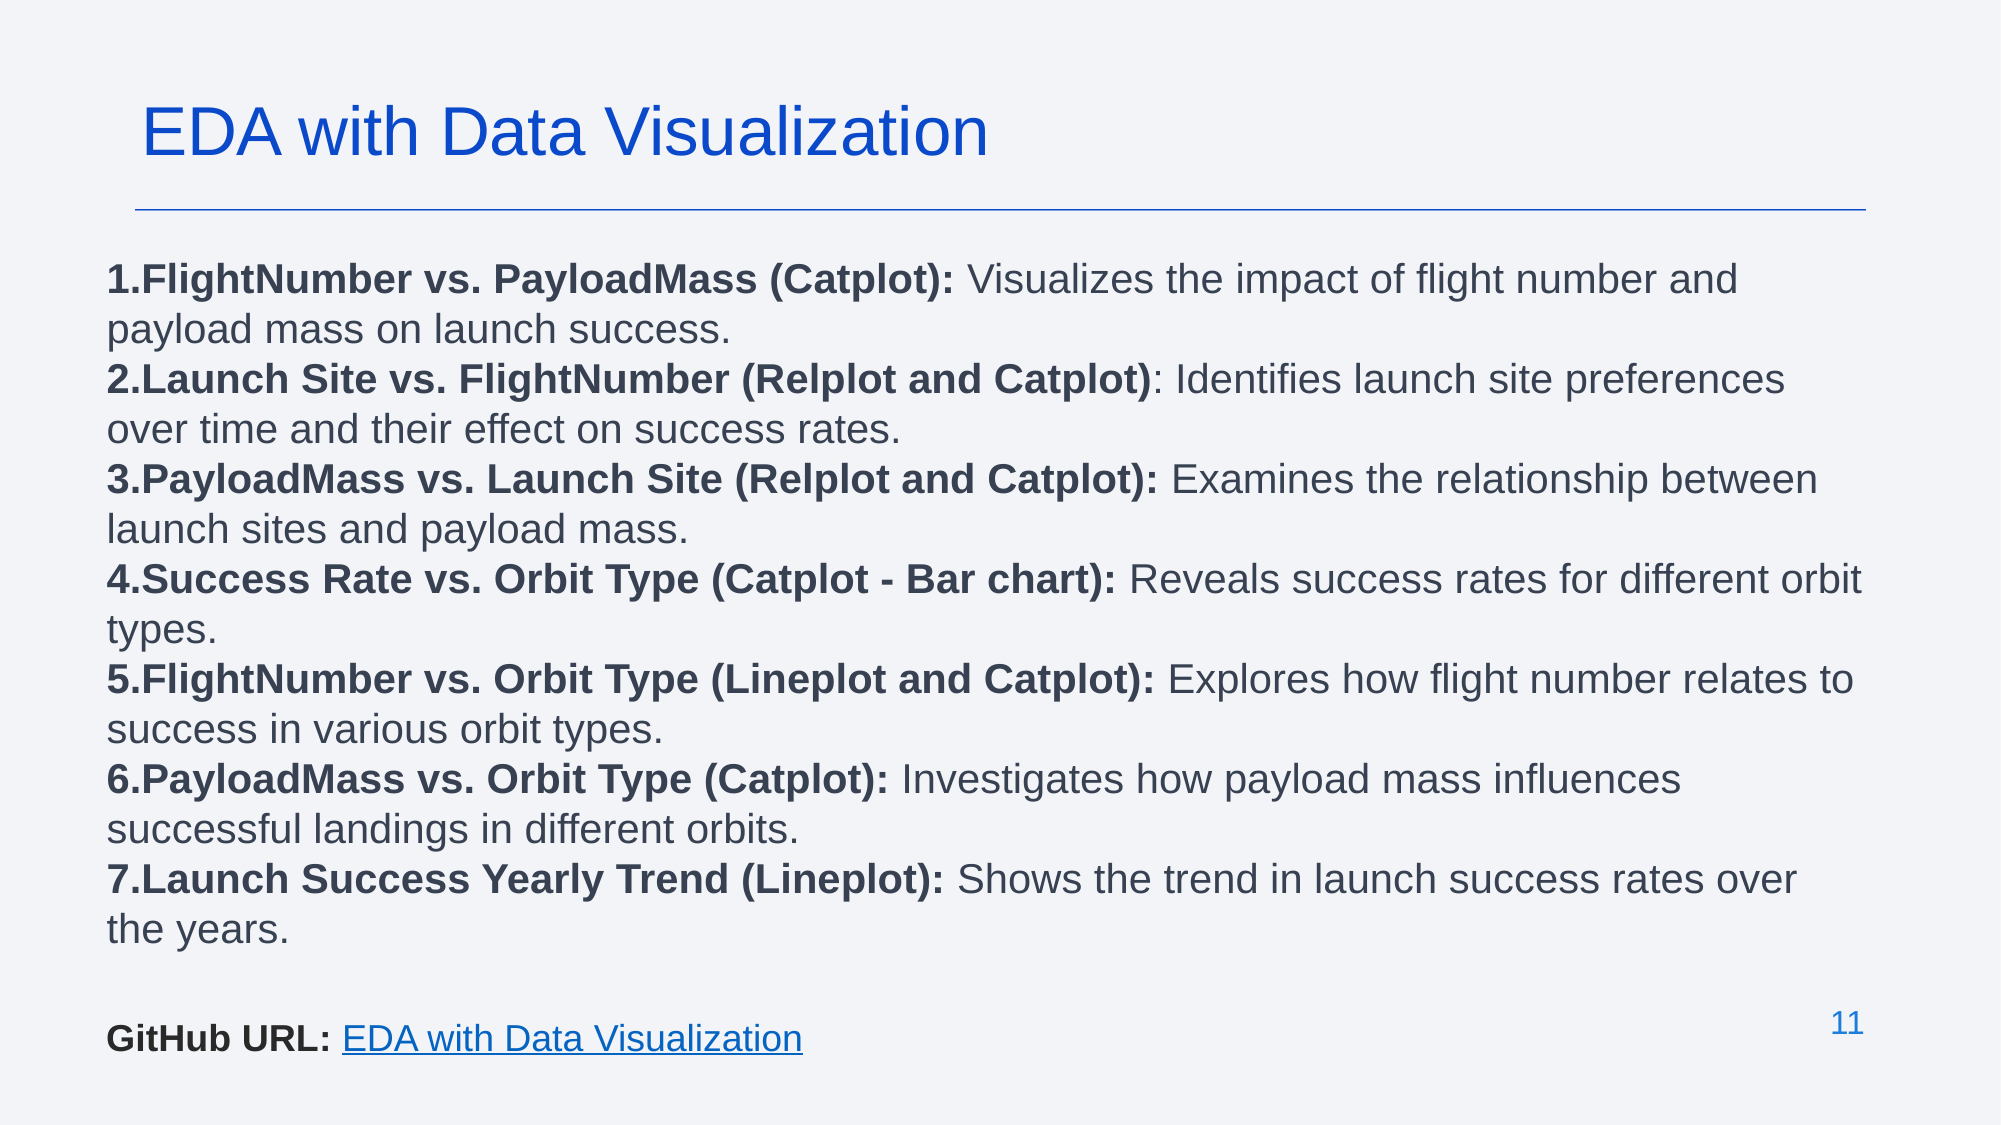

EDA with Data Visualization
FlightNumber vs. PayloadMass (Catplot): Visualizes the impact of flight number and payload mass on launch success.
Launch Site vs. FlightNumber (Relplot and Catplot): Identifies launch site preferences over time and their effect on success rates.
PayloadMass vs. Launch Site (Relplot and Catplot): Examines the relationship between launch sites and payload mass.
Success Rate vs. Orbit Type (Catplot - Bar chart): Reveals success rates for different orbit types.
FlightNumber vs. Orbit Type (Lineplot and Catplot): Explores how flight number relates to success in various orbit types.
PayloadMass vs. Orbit Type (Catplot): Investigates how payload mass influences successful landings in different orbits.
Launch Success Yearly Trend (Lineplot): Shows the trend in launch success rates over the years.

11
GitHub URL: EDA with Data Visualization